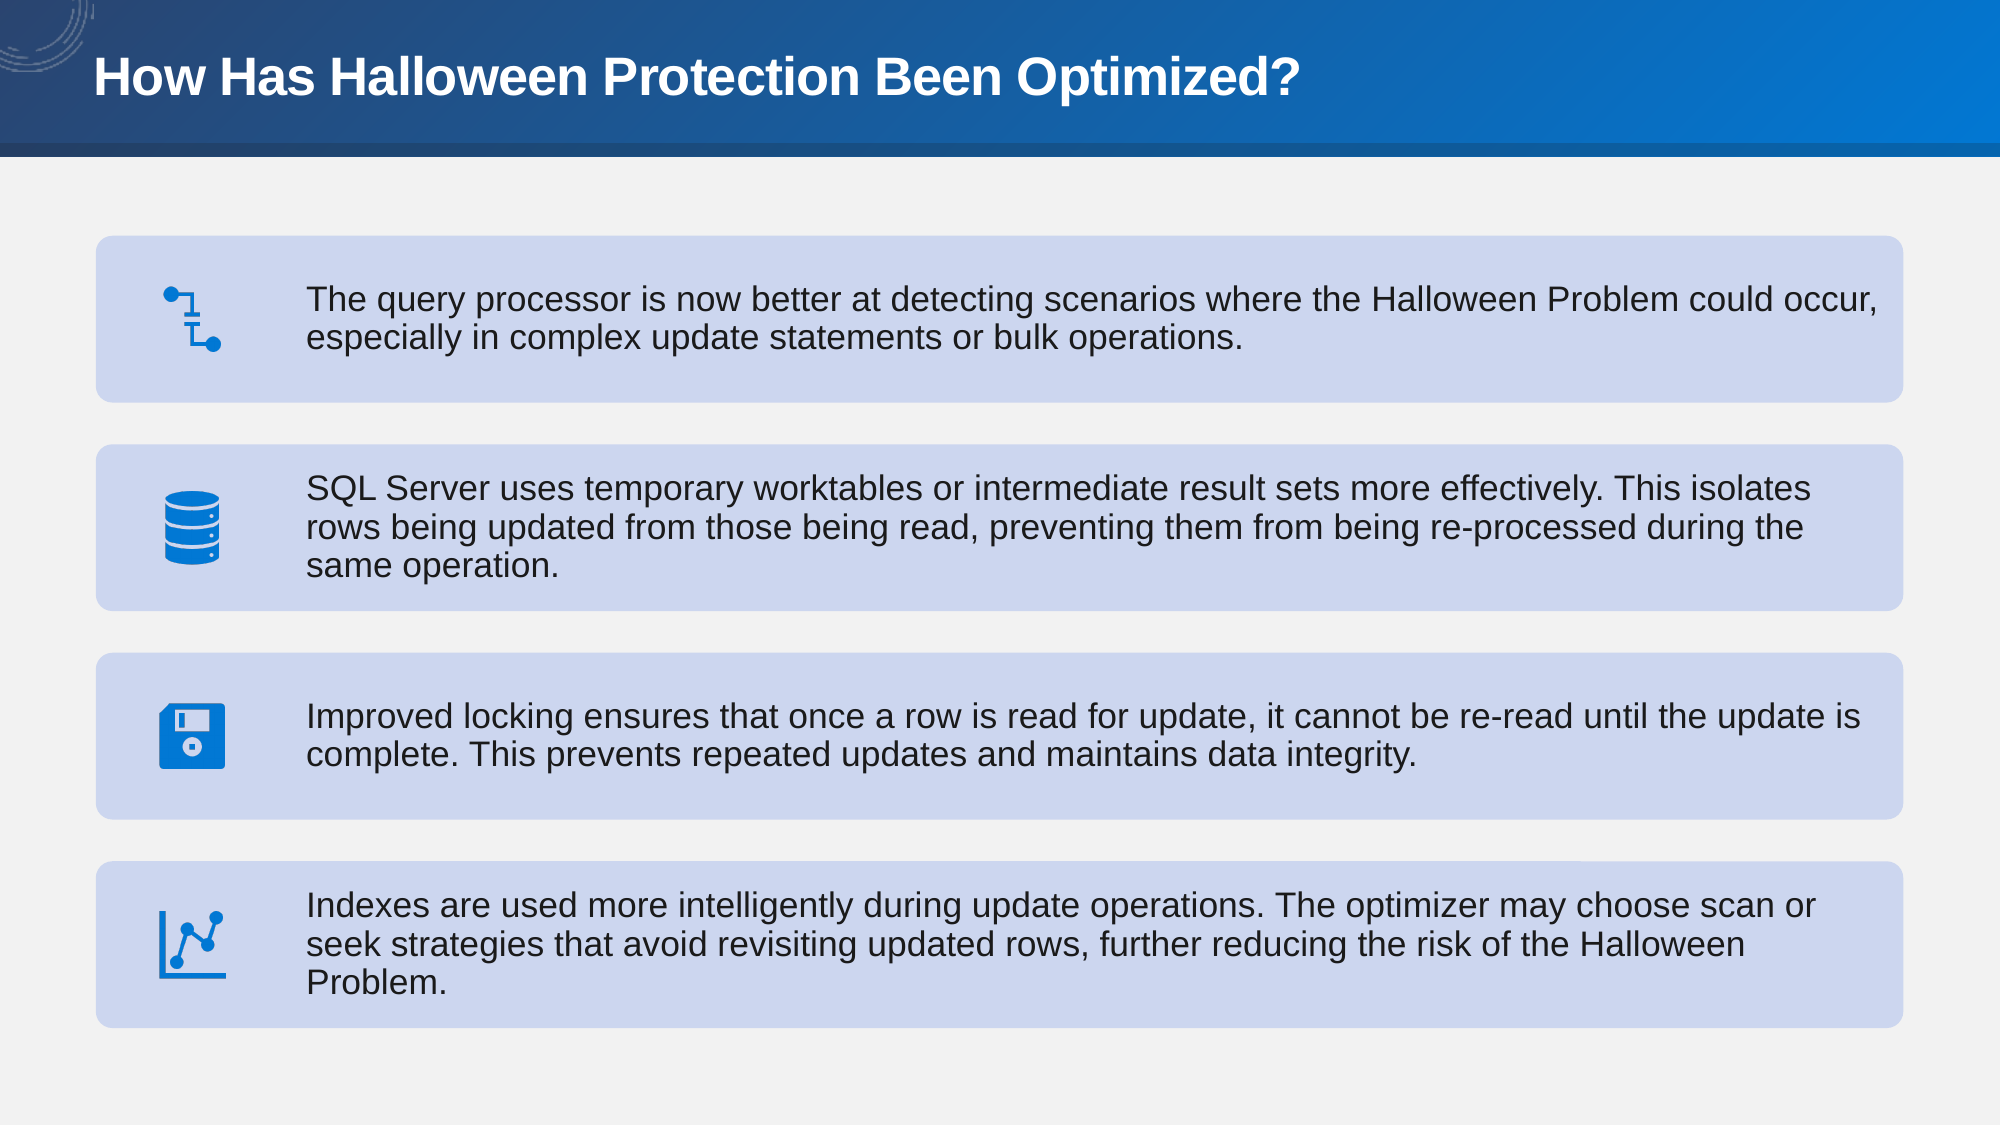

# How Has Halloween Protection Been Optimized?
The query processor is now better at detecting scenarios where the Halloween Problem could occur, especially in complex update statements or bulk operations.
SQL Server uses temporary worktables or intermediate result sets more effectively. This isolates rows being updated from those being read, preventing them from being re-processed during the same operation.
Improved locking ensures that once a row is read for update, it cannot be re-read until the update is complete. This prevents repeated updates and maintains data integrity.
Indexes are used more intelligently during update operations. The optimizer may choose scan or seek strategies that avoid revisiting updated rows, further reducing the risk of the Halloween Problem.